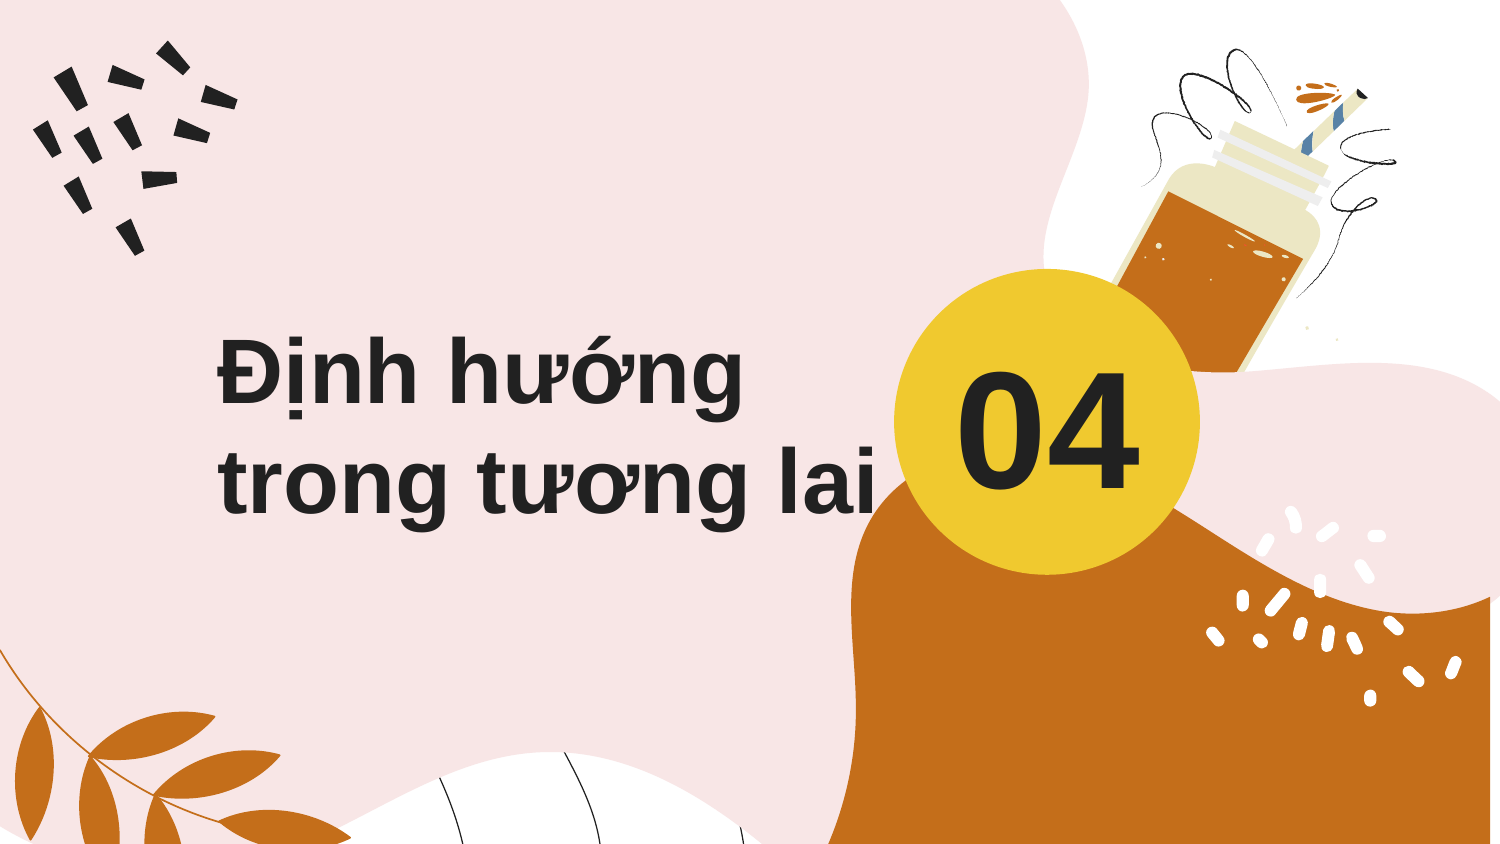

04
# Định hướng trong tương lai